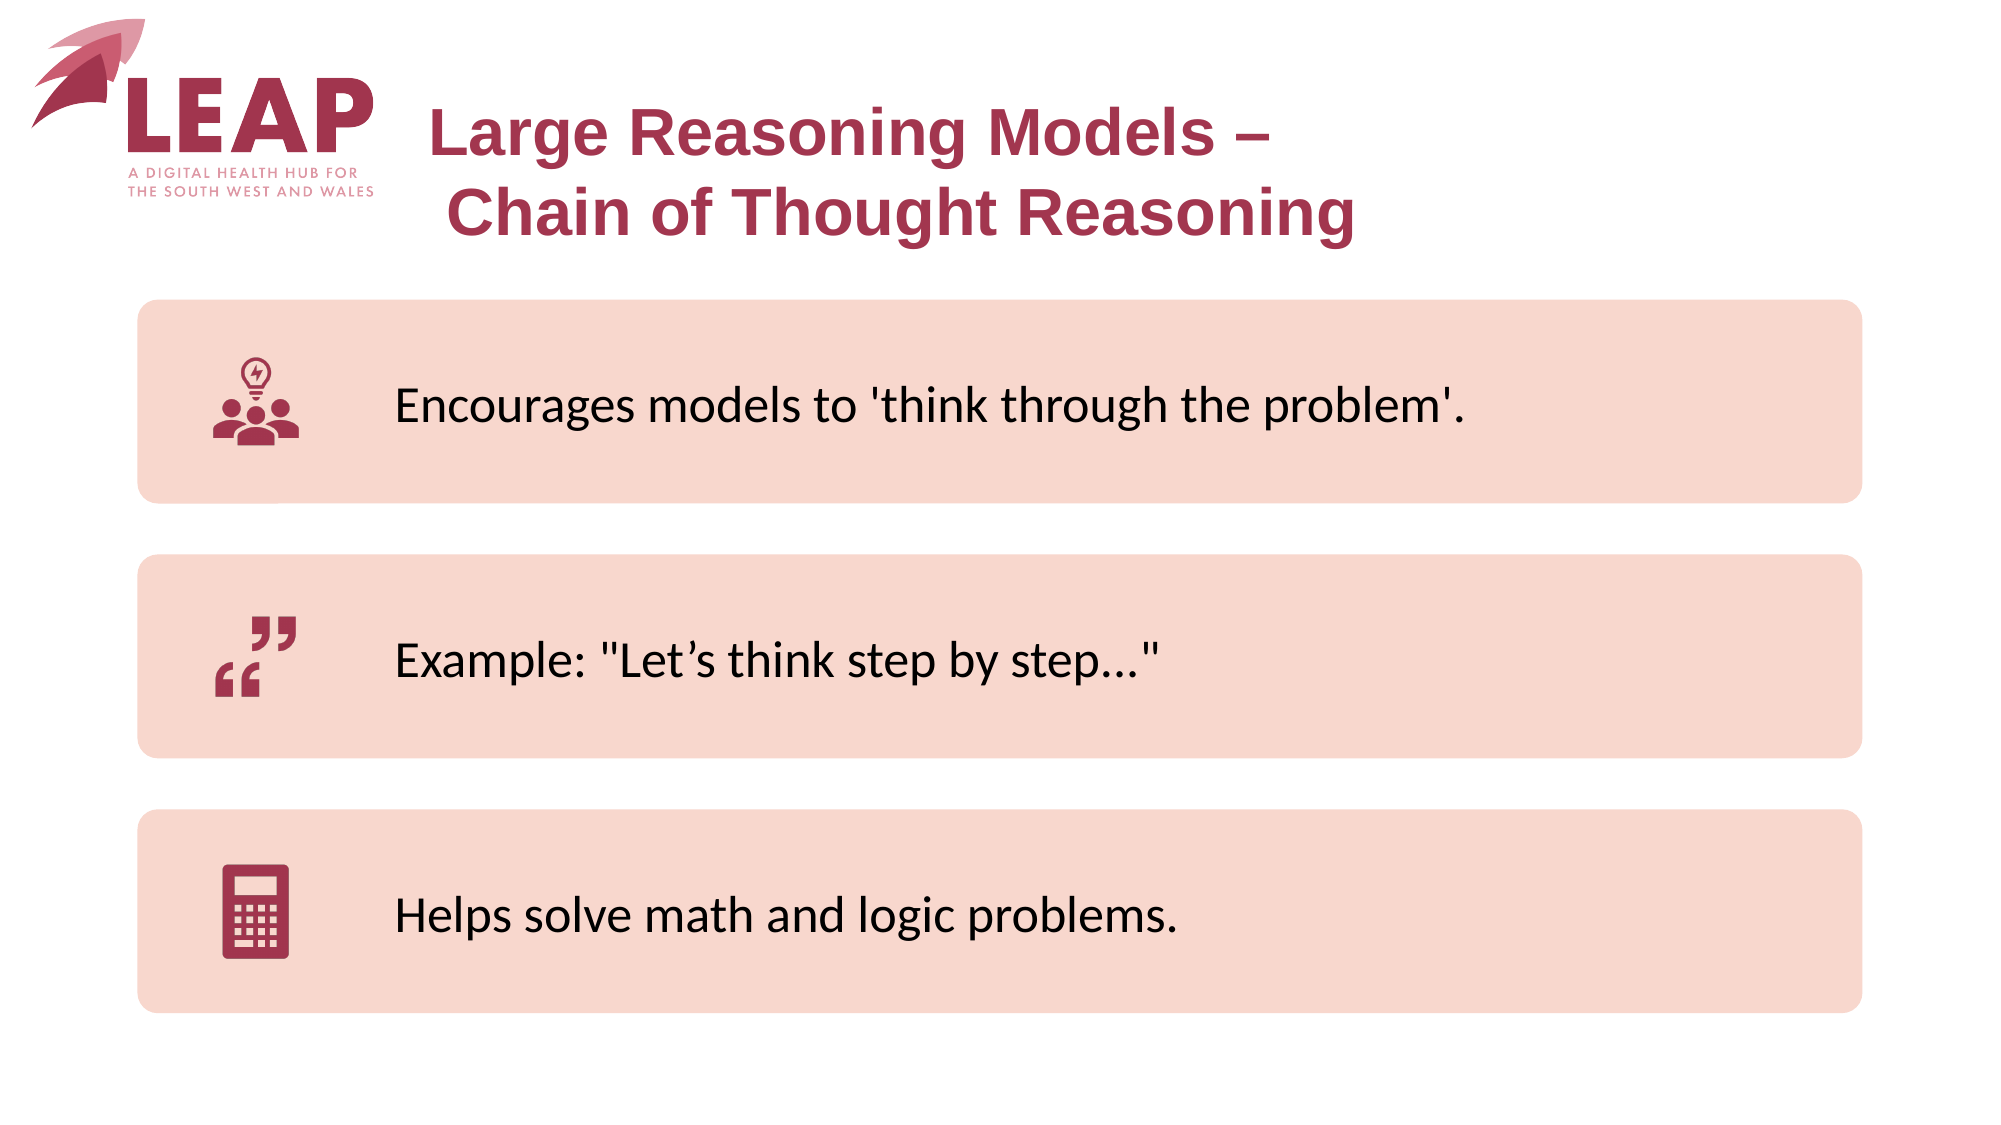

# Large Reasoning Models –  Chain of Thought Reasoning
Encourages models to 'think through the problem'.
Example: "Let’s think step by step..."
Helps solve math and logic problems.